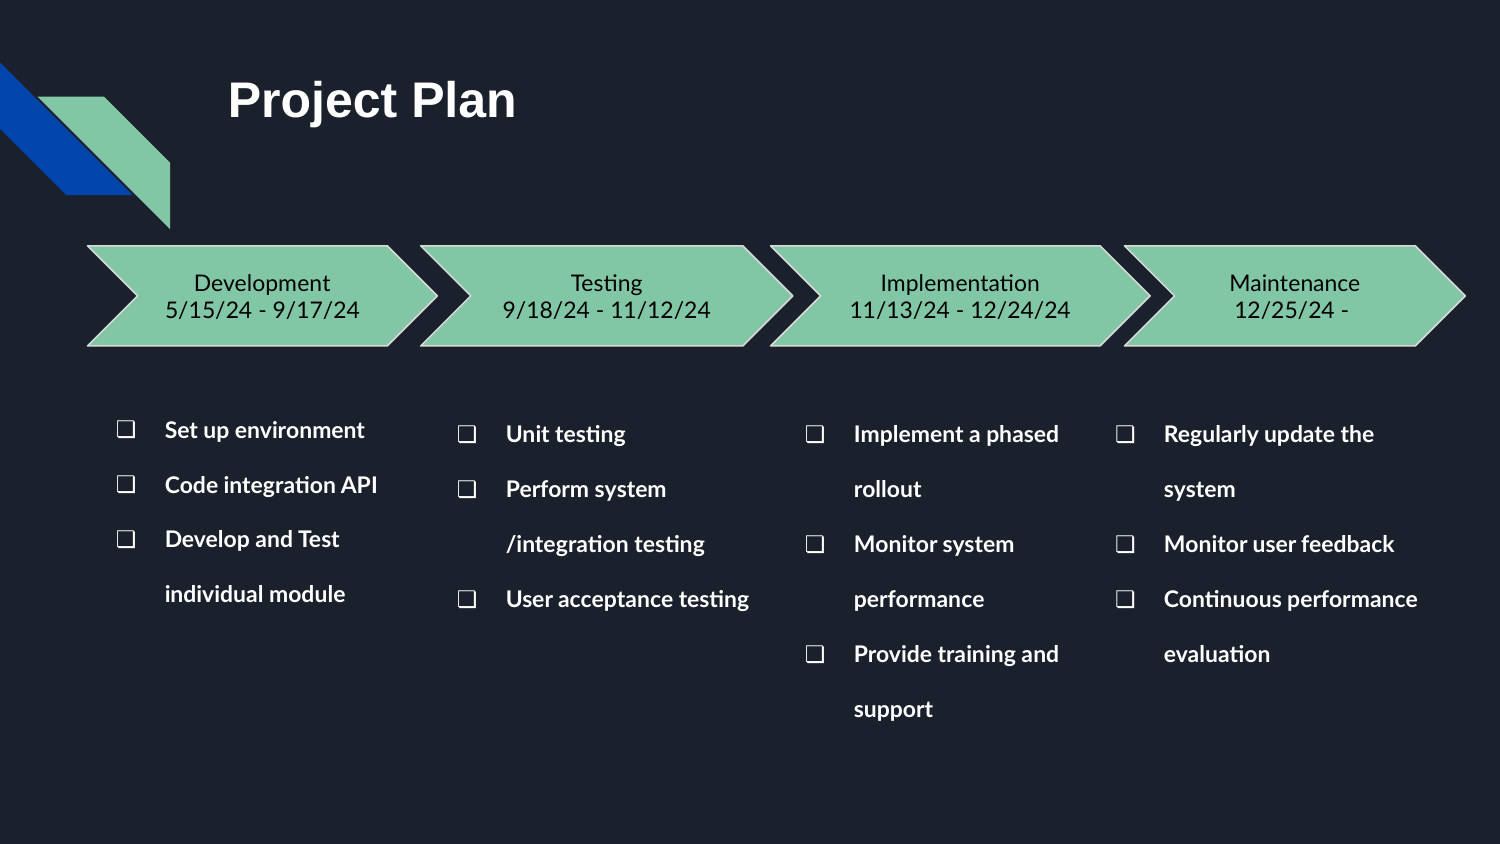

# Project Plan
Development
5/15/24 - 9/17/24
Testing
9/18/24 - 11/12/24
Implementation
11/13/24 - 12/24/24
Maintenance
12/25/24 -
Set up environment
Code integration API
Develop and Test individual module
Unit testing
Perform system /integration testing
User acceptance testing
Implement a phased rollout
Monitor system performance
Provide training and support
Regularly update the system
Monitor user feedback
Continuous performance evaluation